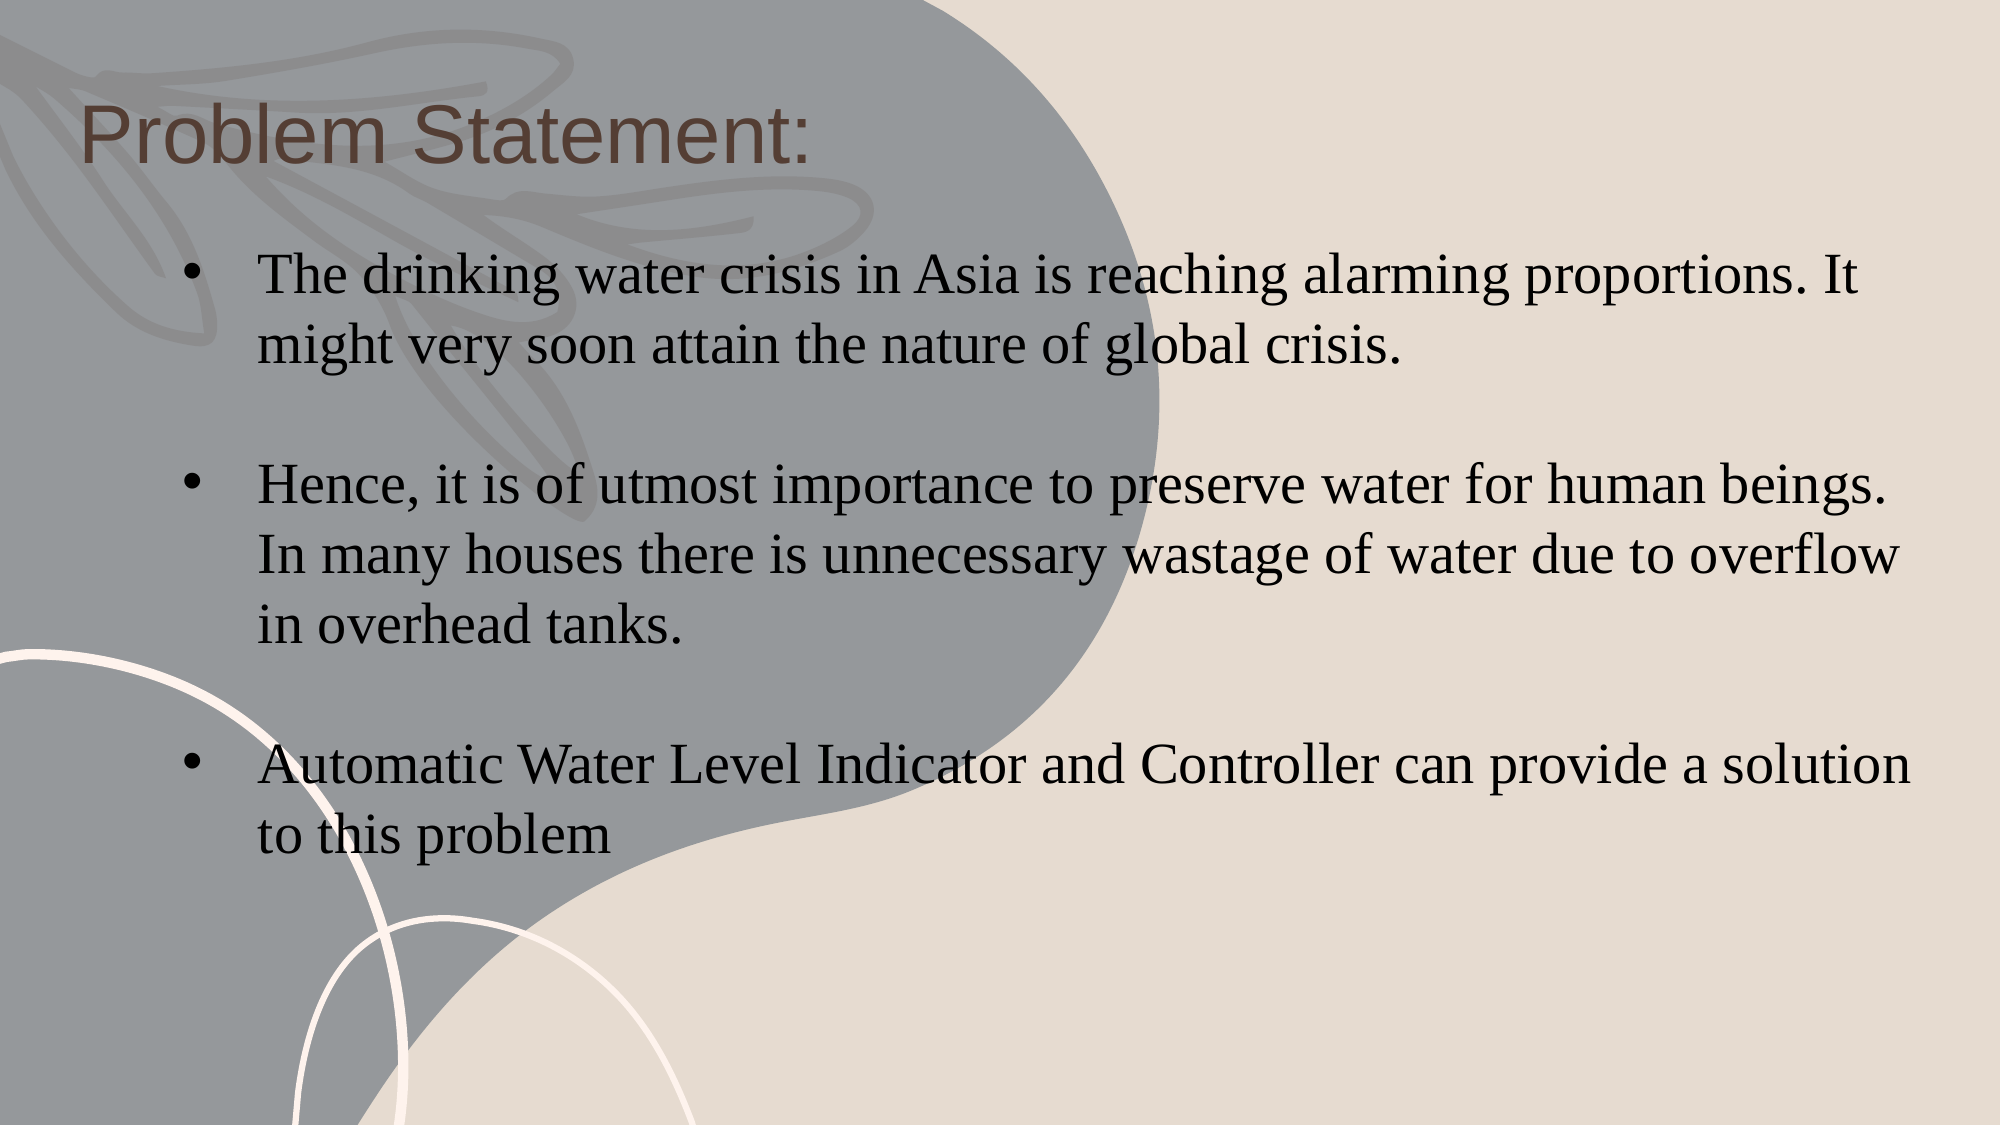

Problem Statement:
The drinking water crisis in Asia is reaching alarming proportions. It might very soon attain the nature of global crisis.

Hence, it is of utmost importance to preserve water for human beings. In many houses there is unnecessary wastage of water due to overflow in overhead tanks.

Automatic Water Level Indicator and Controller can provide a solution to this problem